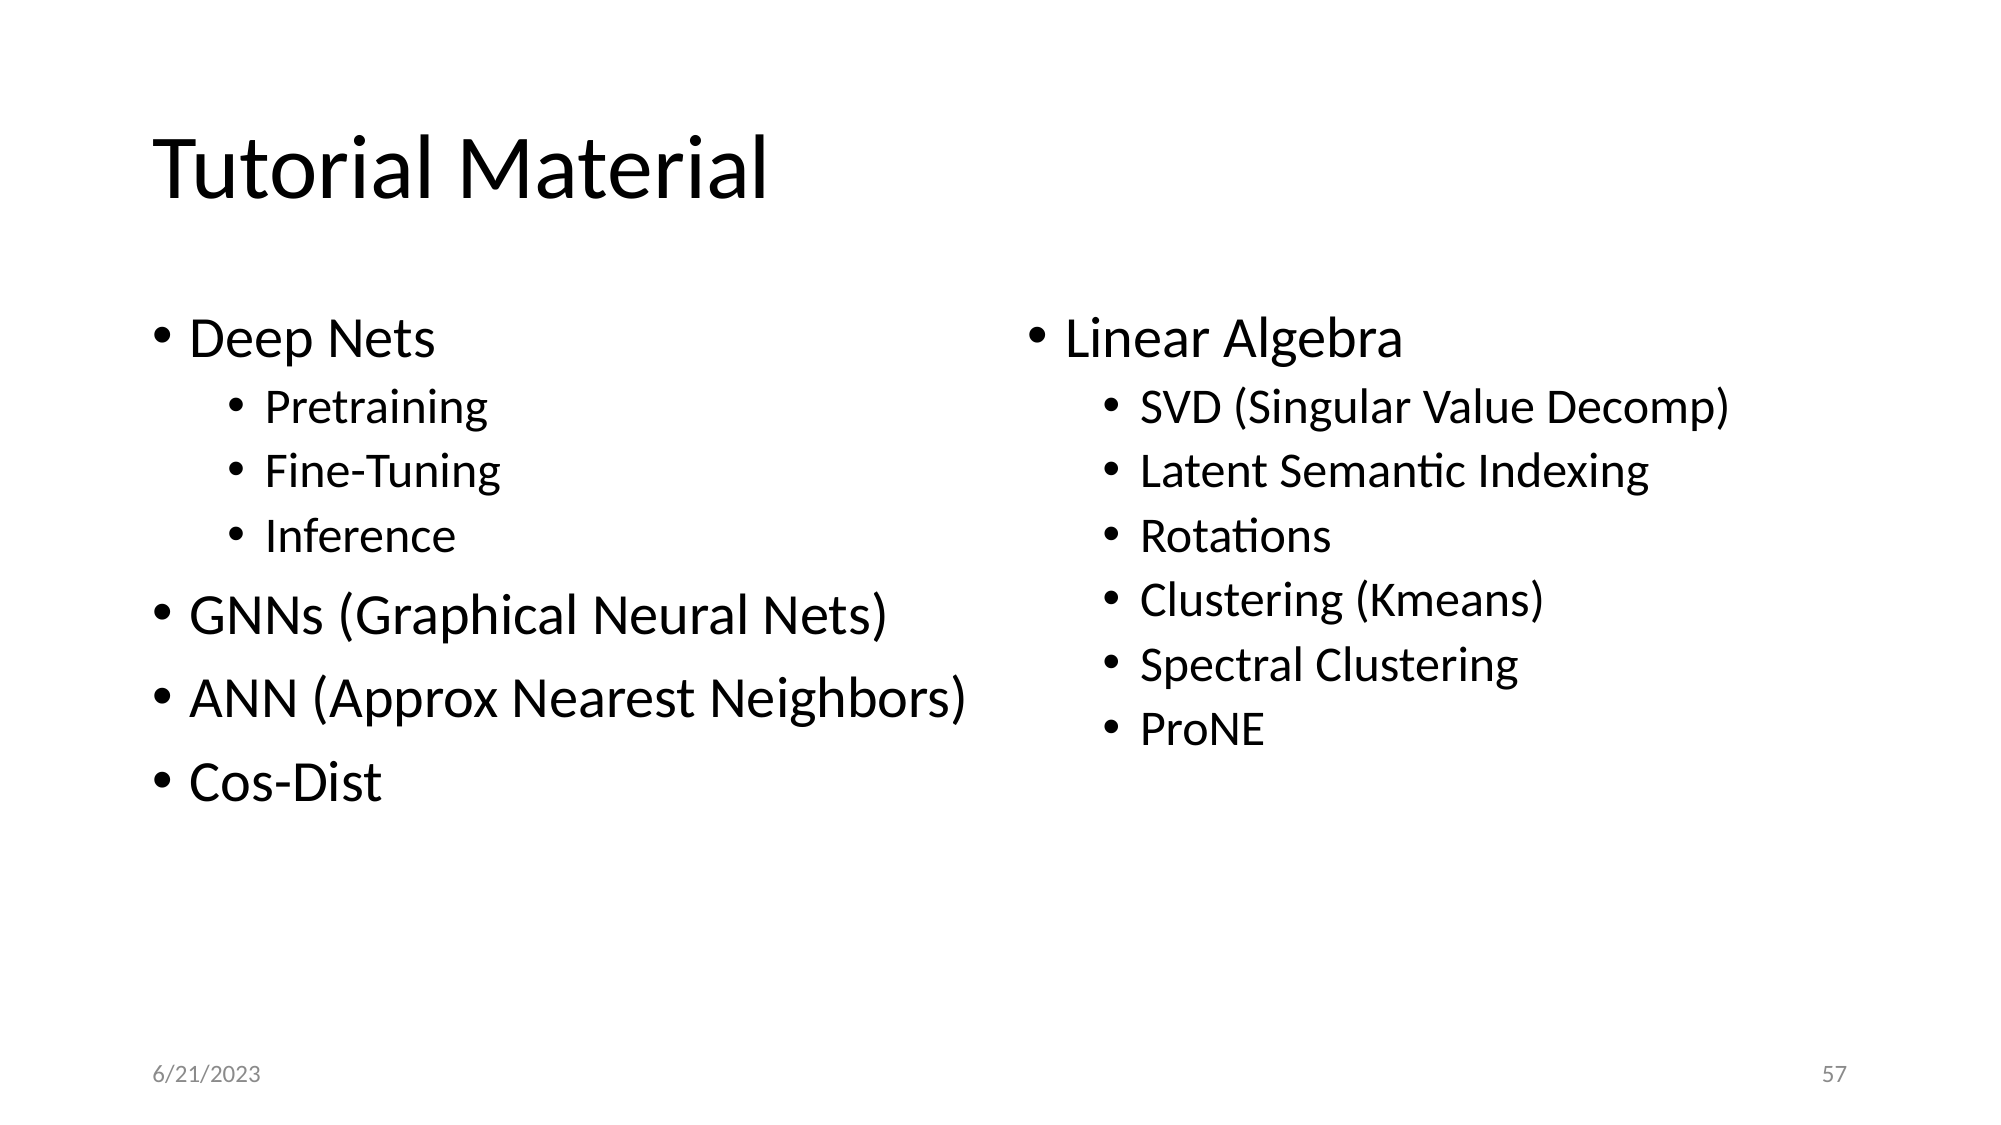

# Tutorial Material
Deep Nets
Pretraining
Fine-Tuning
Inference
GNNs (Graphical Neural Nets)
ANN (Approx Nearest Neighbors)
Cos-Dist
Linear Algebra
SVD (Singular Value Decomp)
Latent Semantic Indexing
Rotations
Clustering (Kmeans)
Spectral Clustering
ProNE
6/21/2023
57